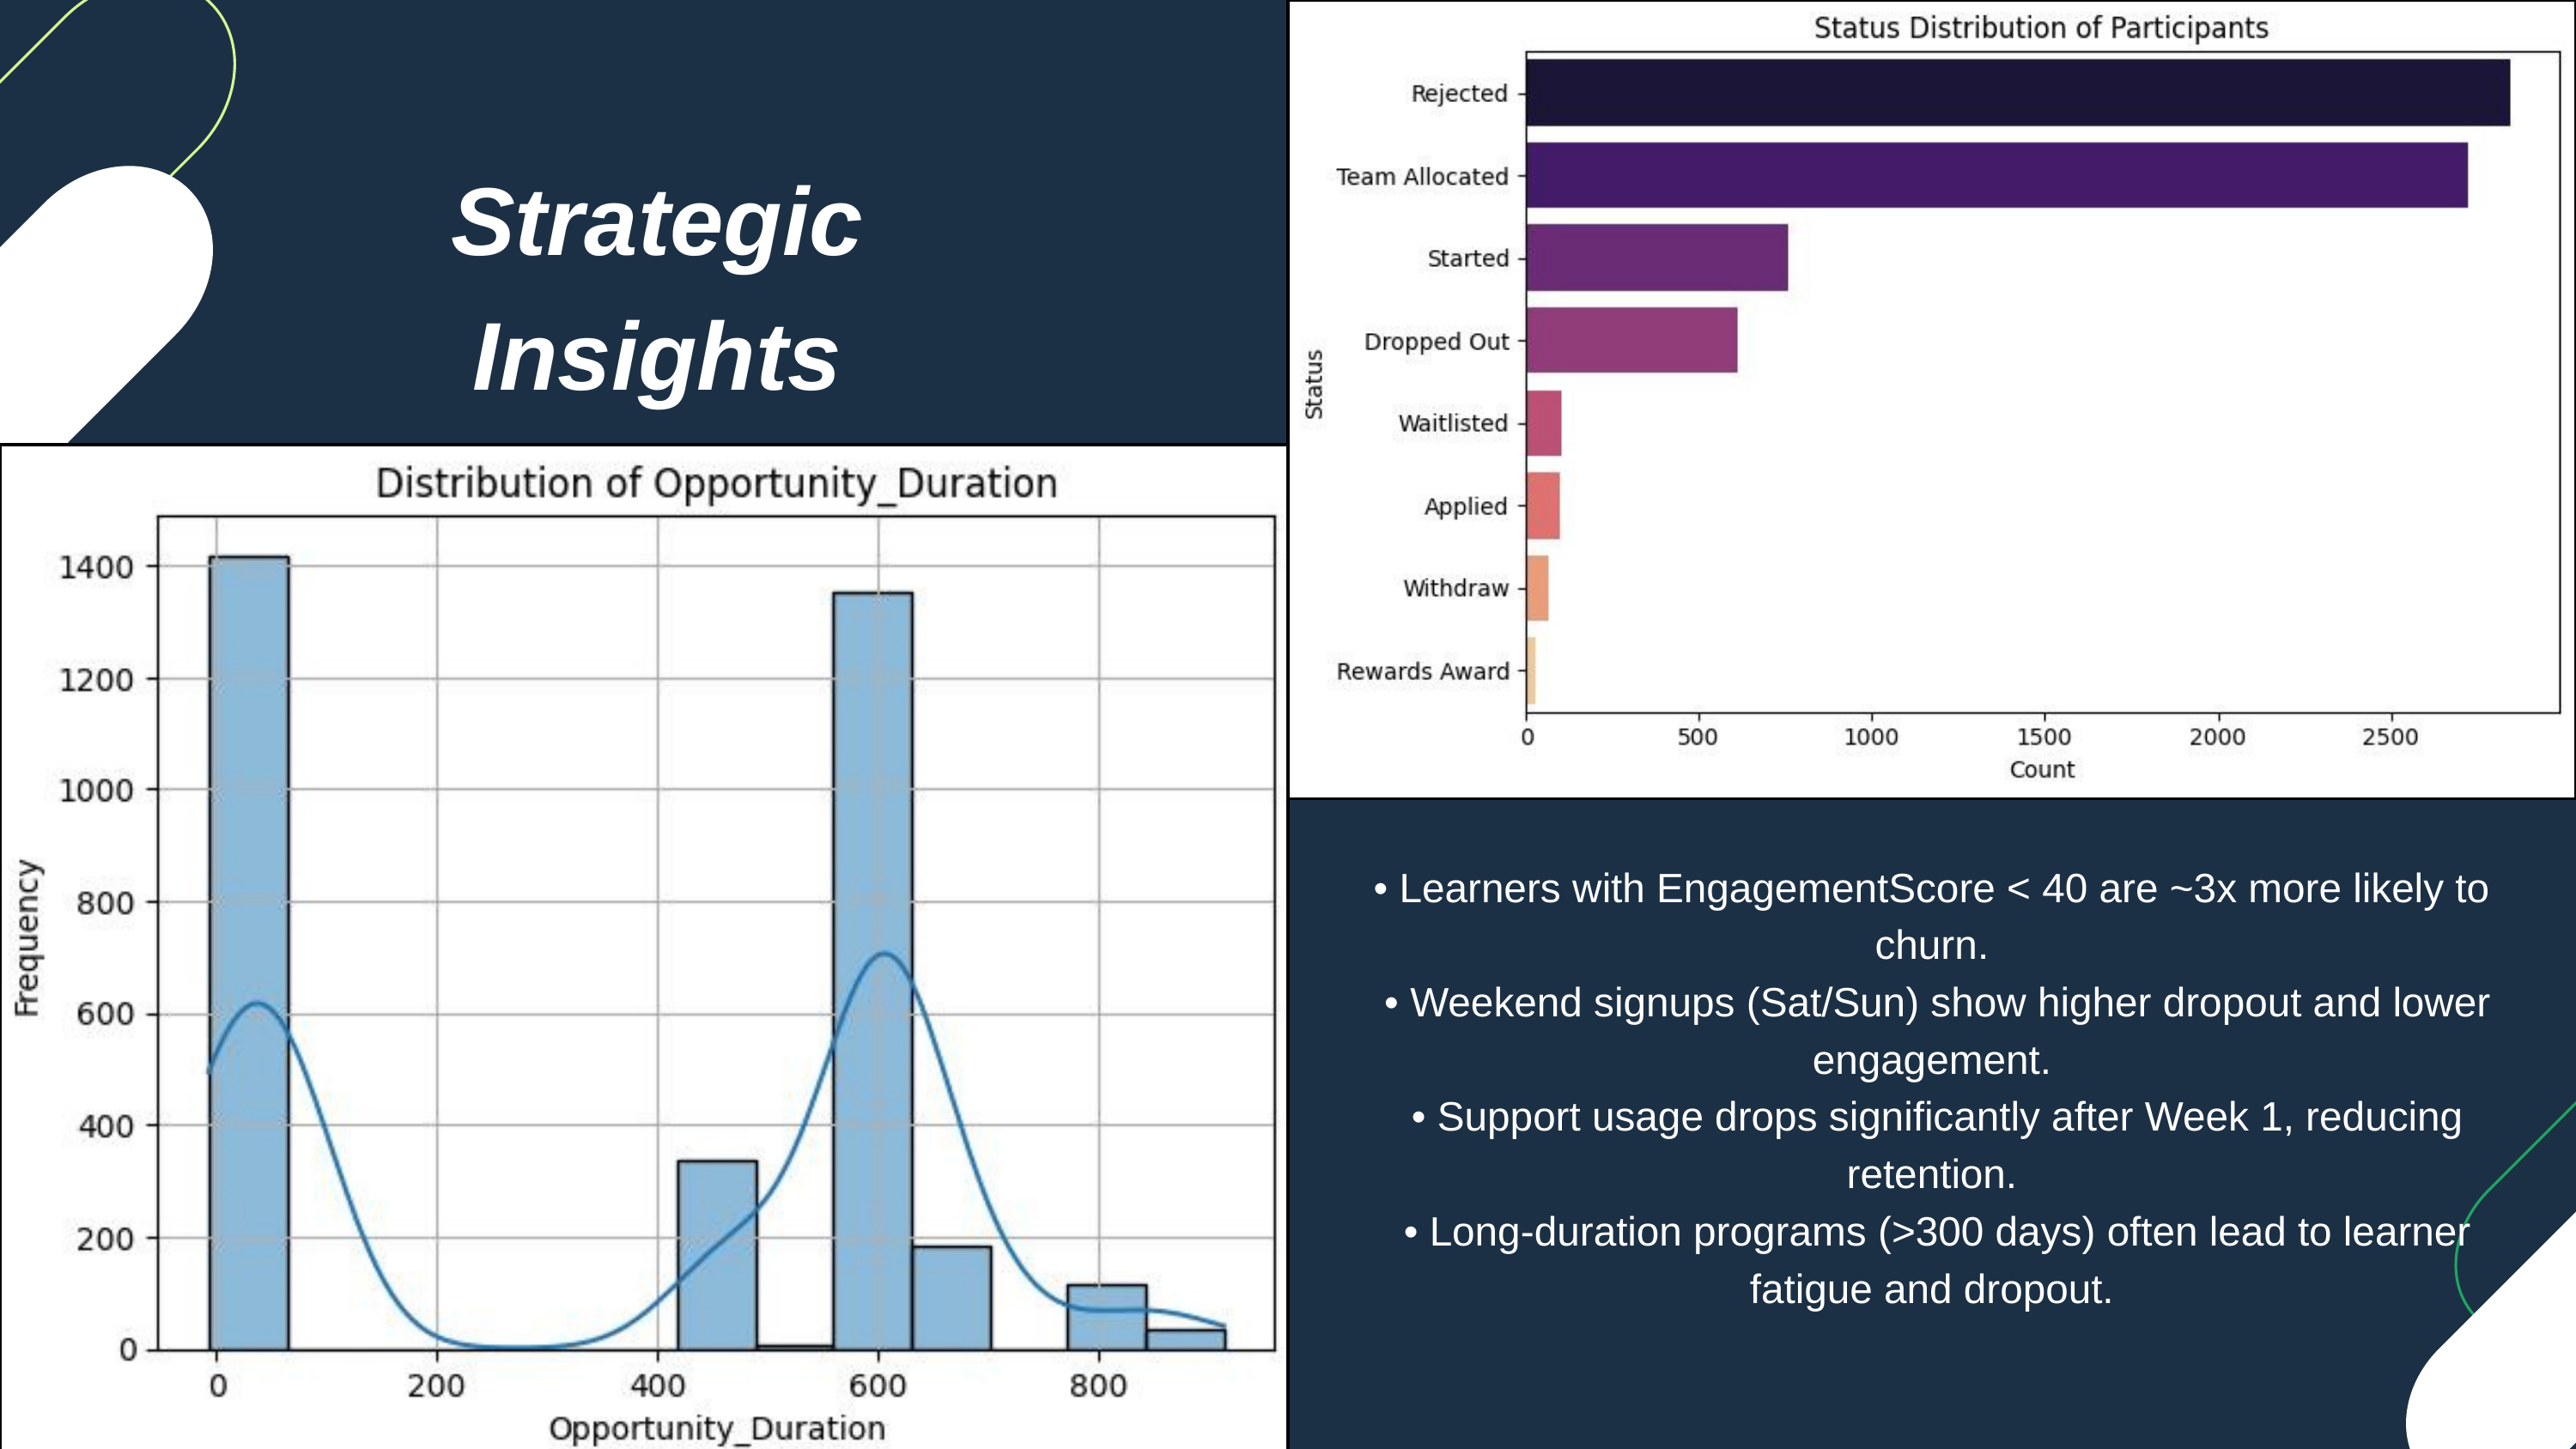

Strategic Insights

• Learners with EngagementScore < 40 are ~3x more likely to churn.
 • Weekend signups (Sat/Sun) show higher dropout and lower engagement.
 • Support usage drops significantly after Week 1, reducing retention.
 • Long-duration programs (>300 days) often lead to learner fatigue and dropout.